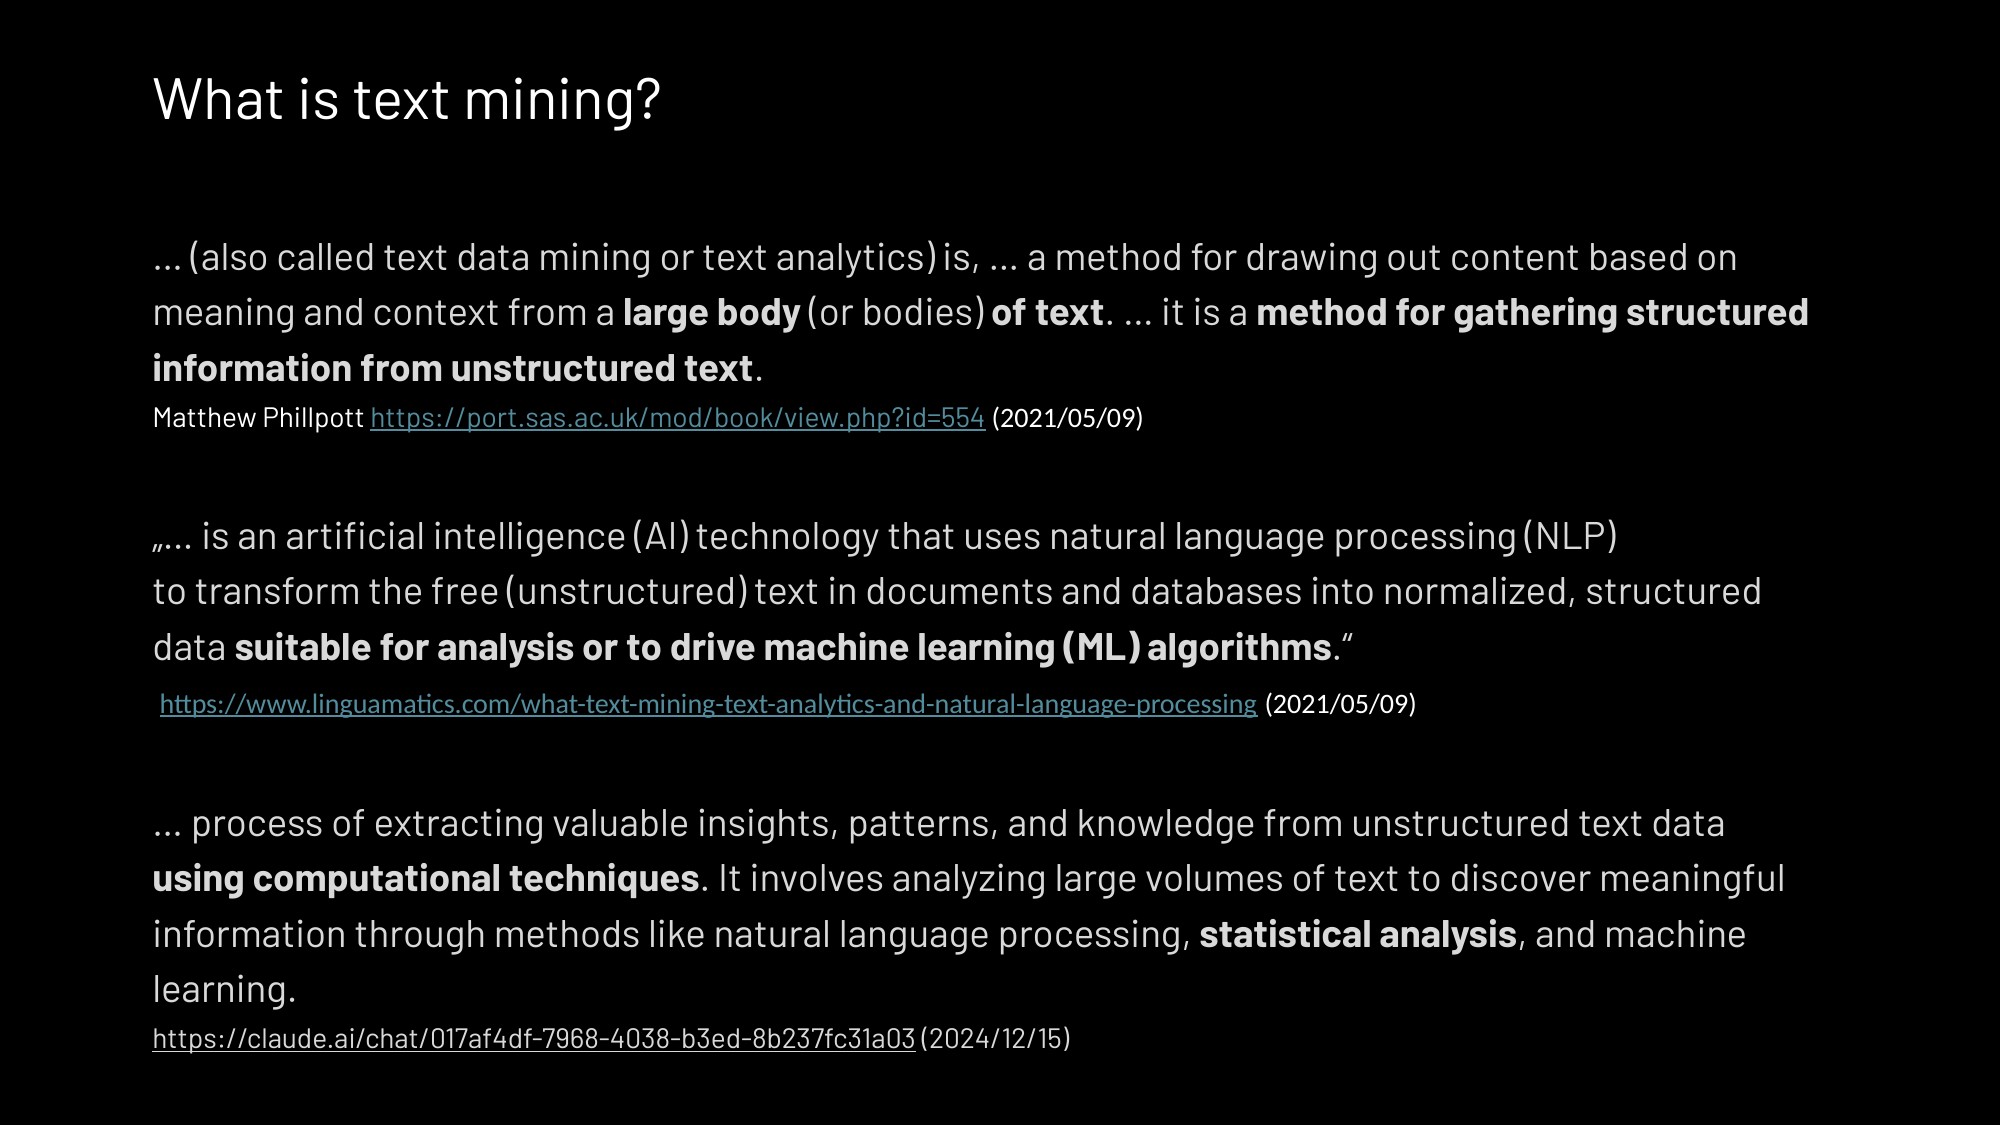

What is text mining?
… (also called text data mining or text analytics) is, … a method for drawing out content based on meaning and context from a large body (or bodies) of text. … it is a method for gathering structured information from unstructured text.
Matthew Phillpott https://port.sas.ac.uk/mod/book/view.php?id=554 (2021/05/09)

„… is an artificial intelligence (AI) technology that uses natural language processing (NLP) to transform the free (unstructured) text in documents and databases into normalized, structured data suitable for analysis or to drive machine learning (ML) algorithms.“
 https://www.linguamatics.com/what-text-mining-text-analytics-and-natural-language-processing (2021/05/09)

… process of extracting valuable insights, patterns, and knowledge from unstructured text data using computational techniques. It involves analyzing large volumes of text to discover meaningful information through methods like natural language processing, statistical analysis, and machine learning.
https://claude.ai/chat/017af4df-7968-4038-b3ed-8b237fc31a03 (2024/12/15)